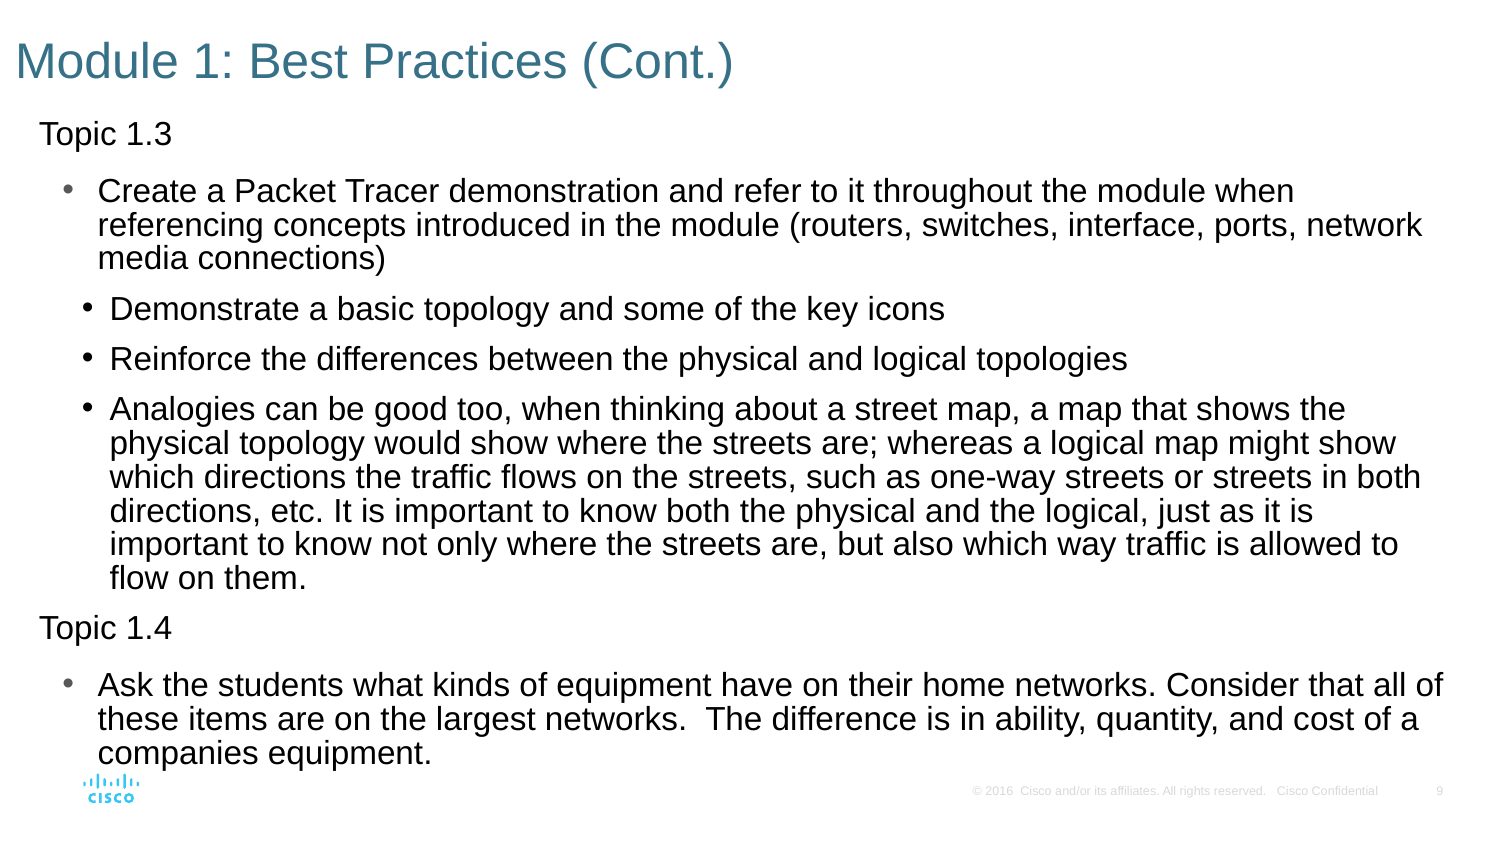

# Module 1: Best Practices (Cont.)
Topic 1.3
Create a Packet Tracer demonstration and refer to it throughout the module when referencing concepts introduced in the module (routers, switches, interface, ports, network media connections)
Demonstrate a basic topology and some of the key icons
Reinforce the differences between the physical and logical topologies
Analogies can be good too, when thinking about a street map, a map that shows the physical topology would show where the streets are; whereas a logical map might show which directions the traffic flows on the streets, such as one-way streets or streets in both directions, etc. It is important to know both the physical and the logical, just as it is important to know not only where the streets are, but also which way traffic is allowed to flow on them.
Topic 1.4
Ask the students what kinds of equipment have on their home networks. Consider that all of these items are on the largest networks.  The difference is in ability, quantity, and cost of a companies equipment.